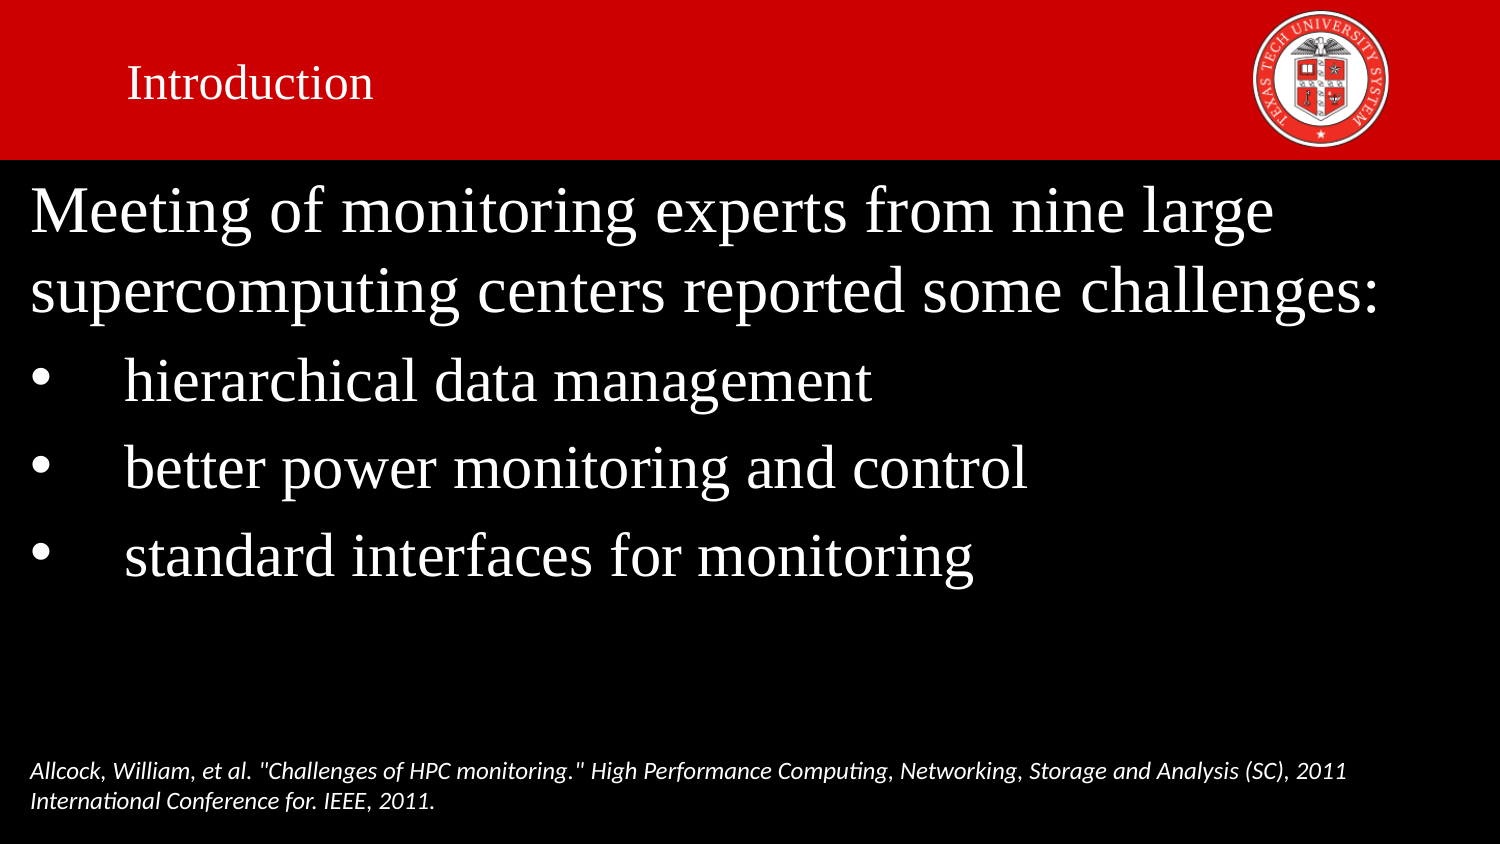

# Introduction
Meeting of monitoring experts from nine large supercomputing centers reported some challenges:
hierarchical data management
better power monitoring and control
standard interfaces for monitoring

Allcock, William, et al. "Challenges of HPC monitoring." High Performance Computing, Networking, Storage and Analysis (SC), 2011 International Conference for. IEEE, 2011.